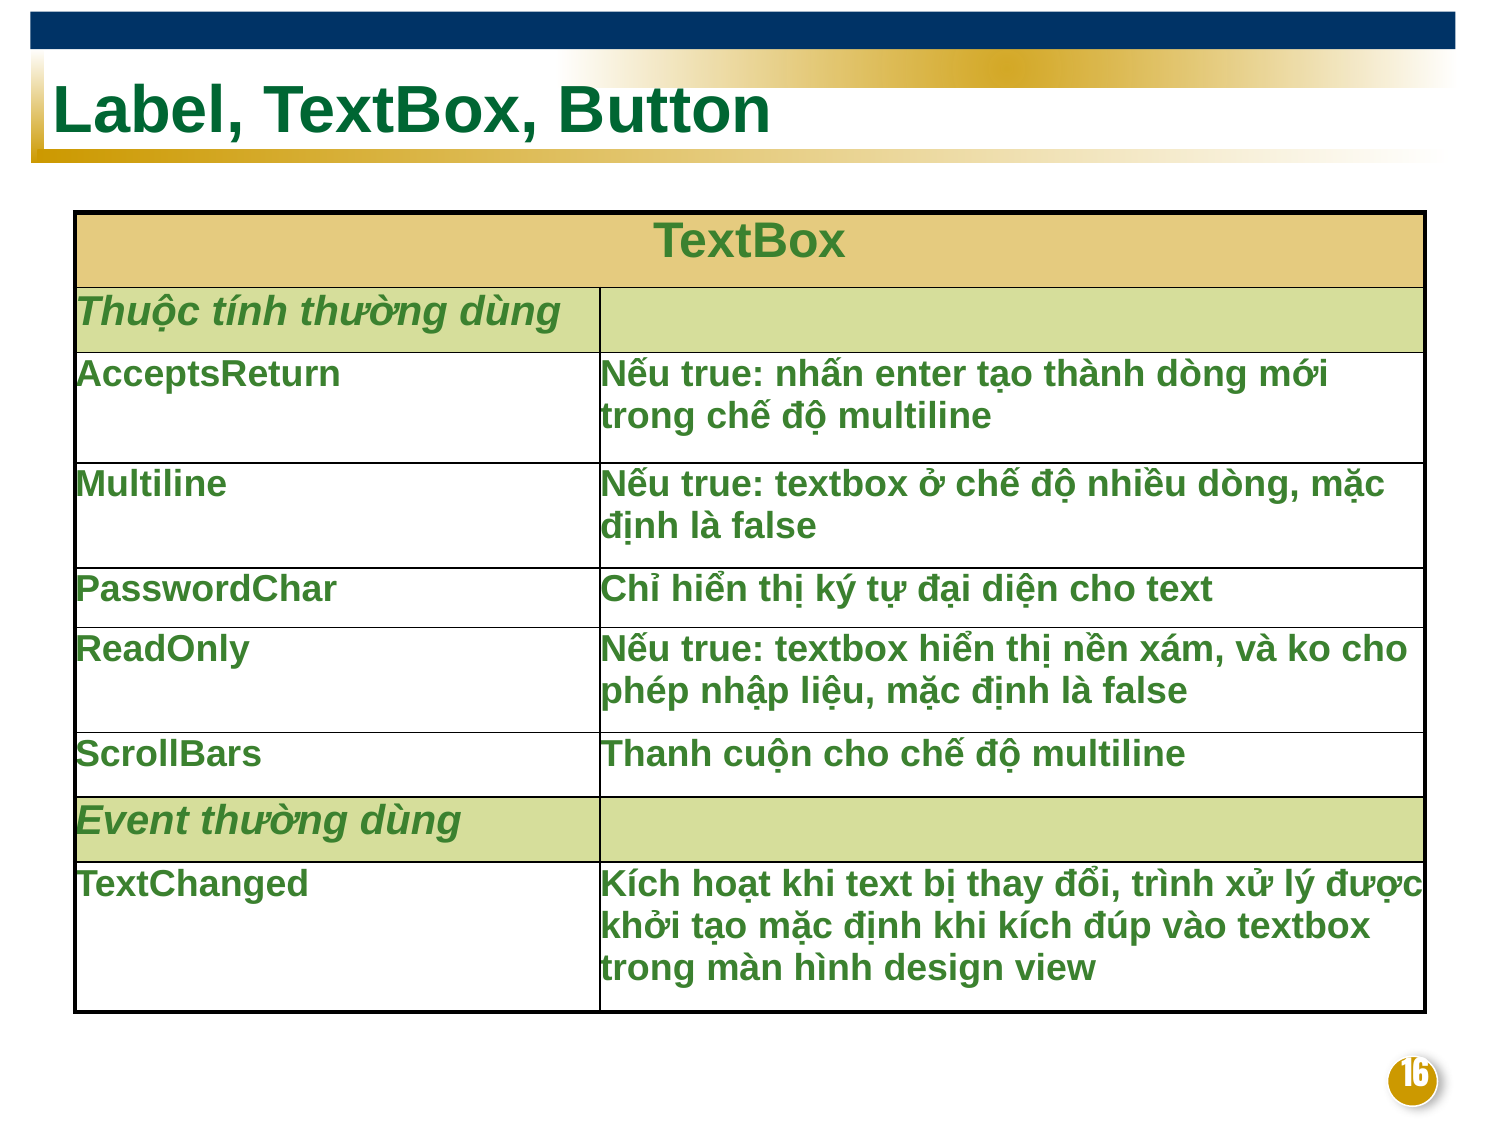

# Label, TextBox, Button
| TextBox |  |
| --- | --- |
| Thuộc tính thường dùng |  |
| AcceptsReturn | Nếu true: nhấn enter tạo thành dòng mới trong chế độ multiline |
| Multiline | Nếu true: textbox ở chế độ nhiều dòng, mặc định là false |
| PasswordChar | Chỉ hiển thị ký tự đại diện cho text |
| ReadOnly | Nếu true: textbox hiển thị nền xám, và ko cho phép nhập liệu, mặc định là false |
| ScrollBars | Thanh cuộn cho chế độ multiline |
| Event thường dùng |  |
| TextChanged | Kích hoạt khi text bị thay đổi, trình xử lý được khởi tạo mặc định khi kích đúp vào textbox trong màn hình design view |
16